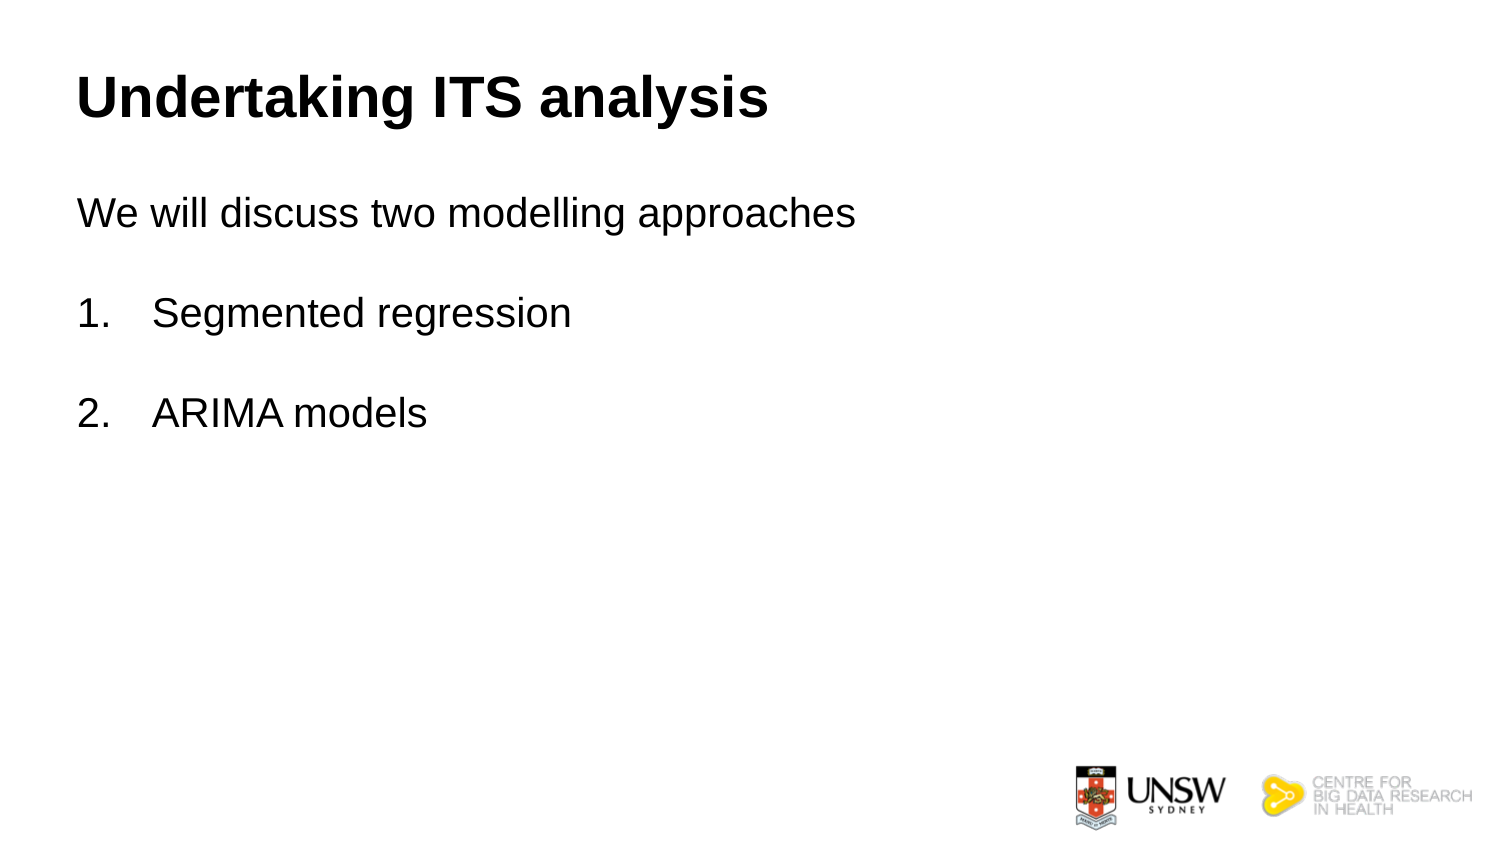

# Undertaking ITS analysis
We will discuss two modelling approaches
Segmented regression
ARIMA models